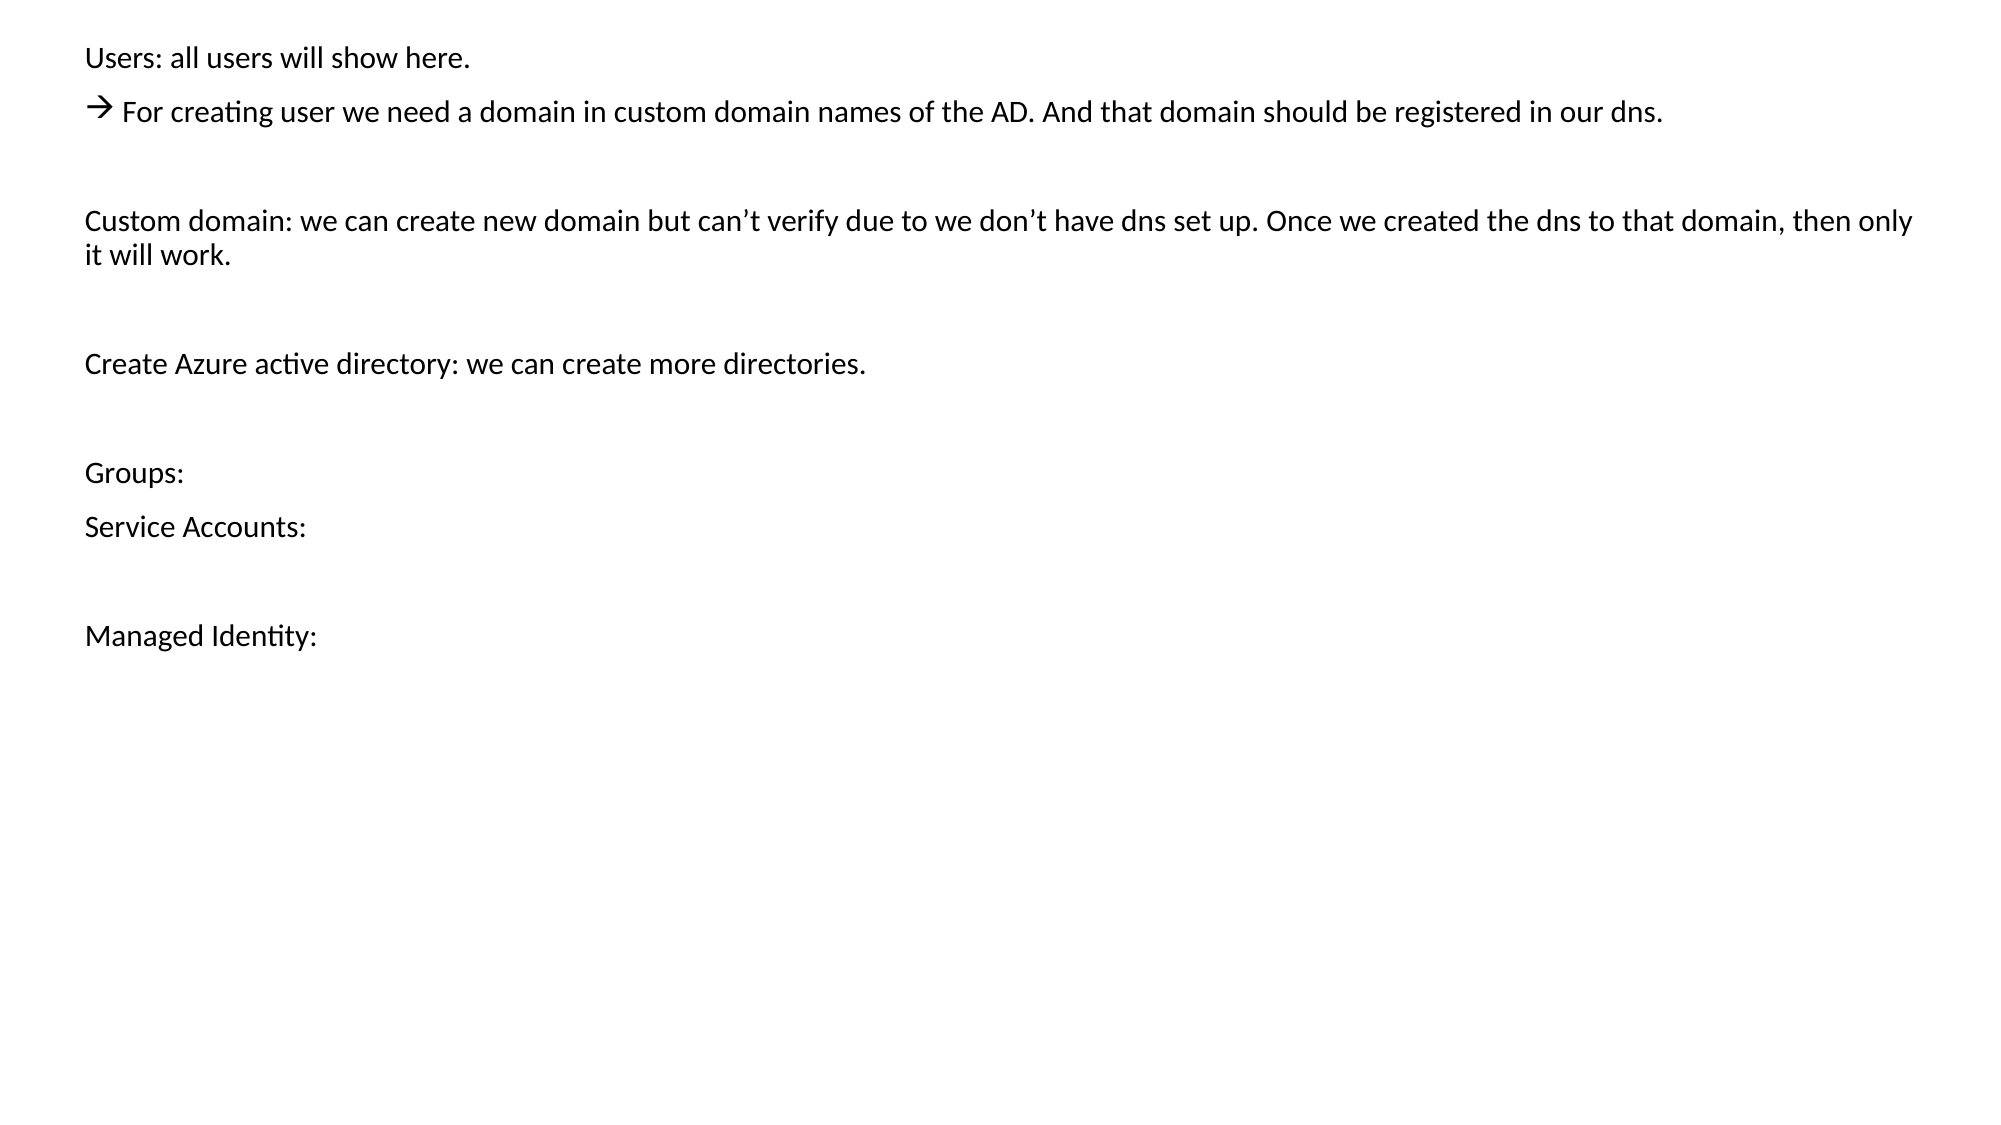

Users: all users will show here.
For creating user we need a domain in custom domain names of the AD. And that domain should be registered in our dns.

Custom domain: we can create new domain but can’t verify due to we don’t have dns set up. Once we created the dns to that domain, then only it will work.

Create Azure active directory: we can create more directories.

Groups:
Service Accounts:

Managed Identity: